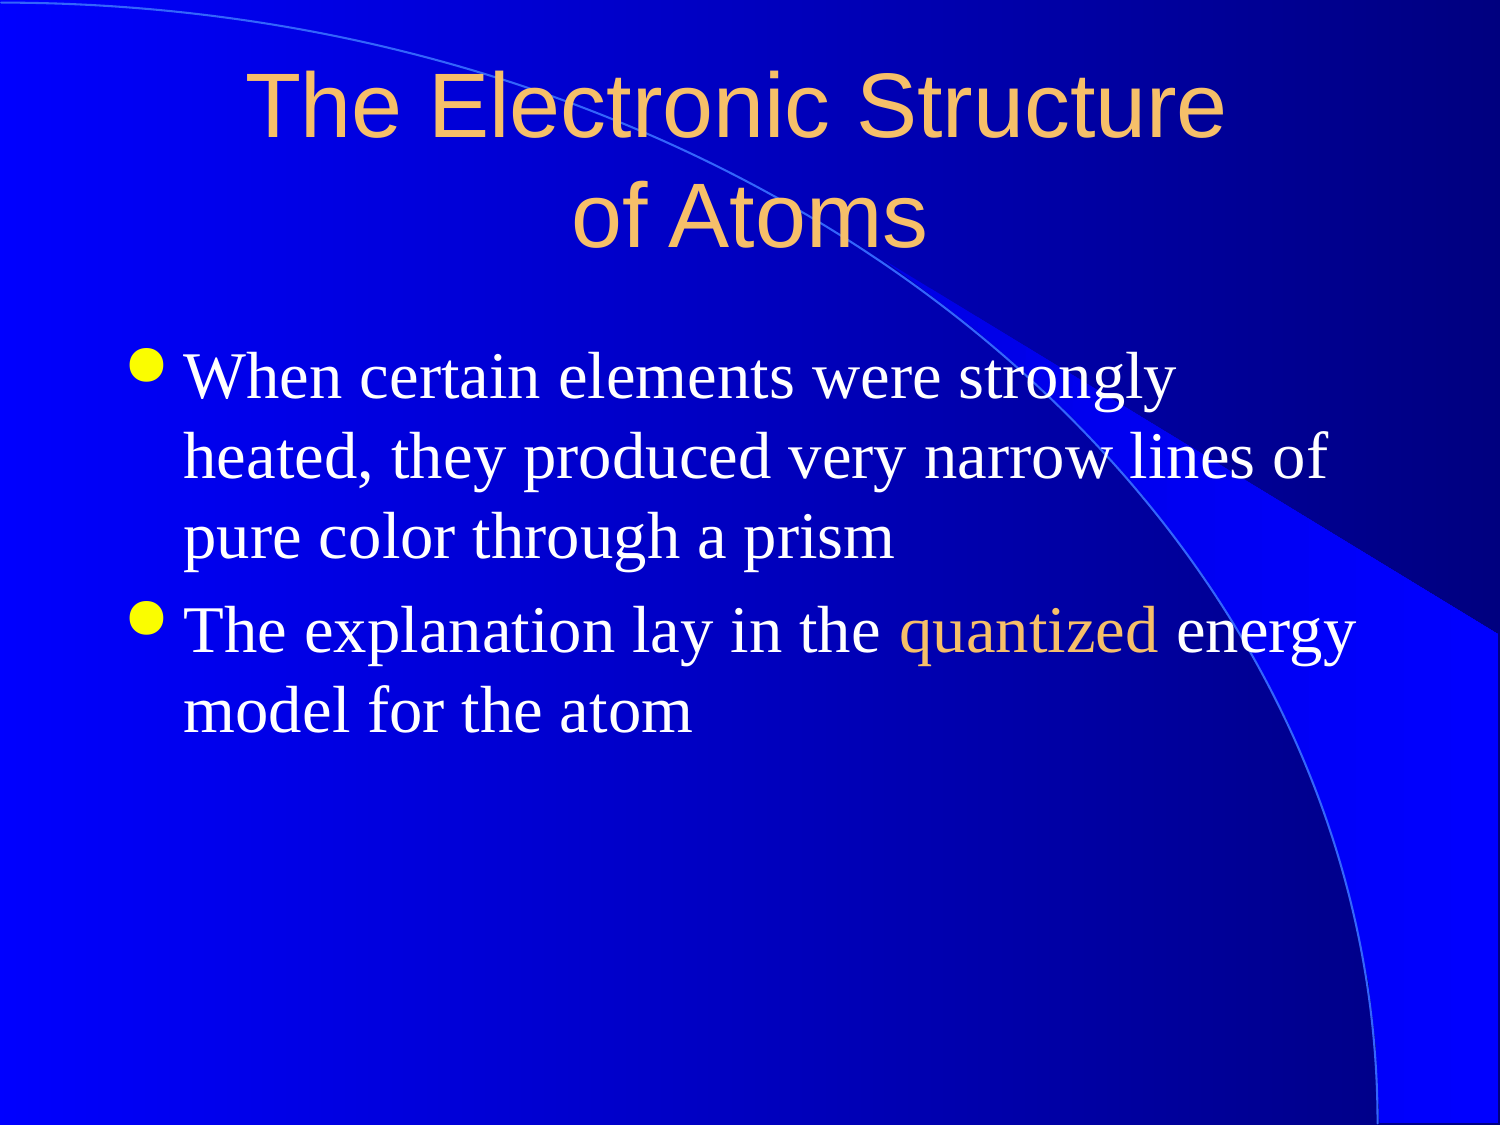

When certain elements were strongly heated, they produced very narrow lines of pure color through a prism
The explanation lay in the quantized energy model for the atom
The Electronic Structure
of Atoms